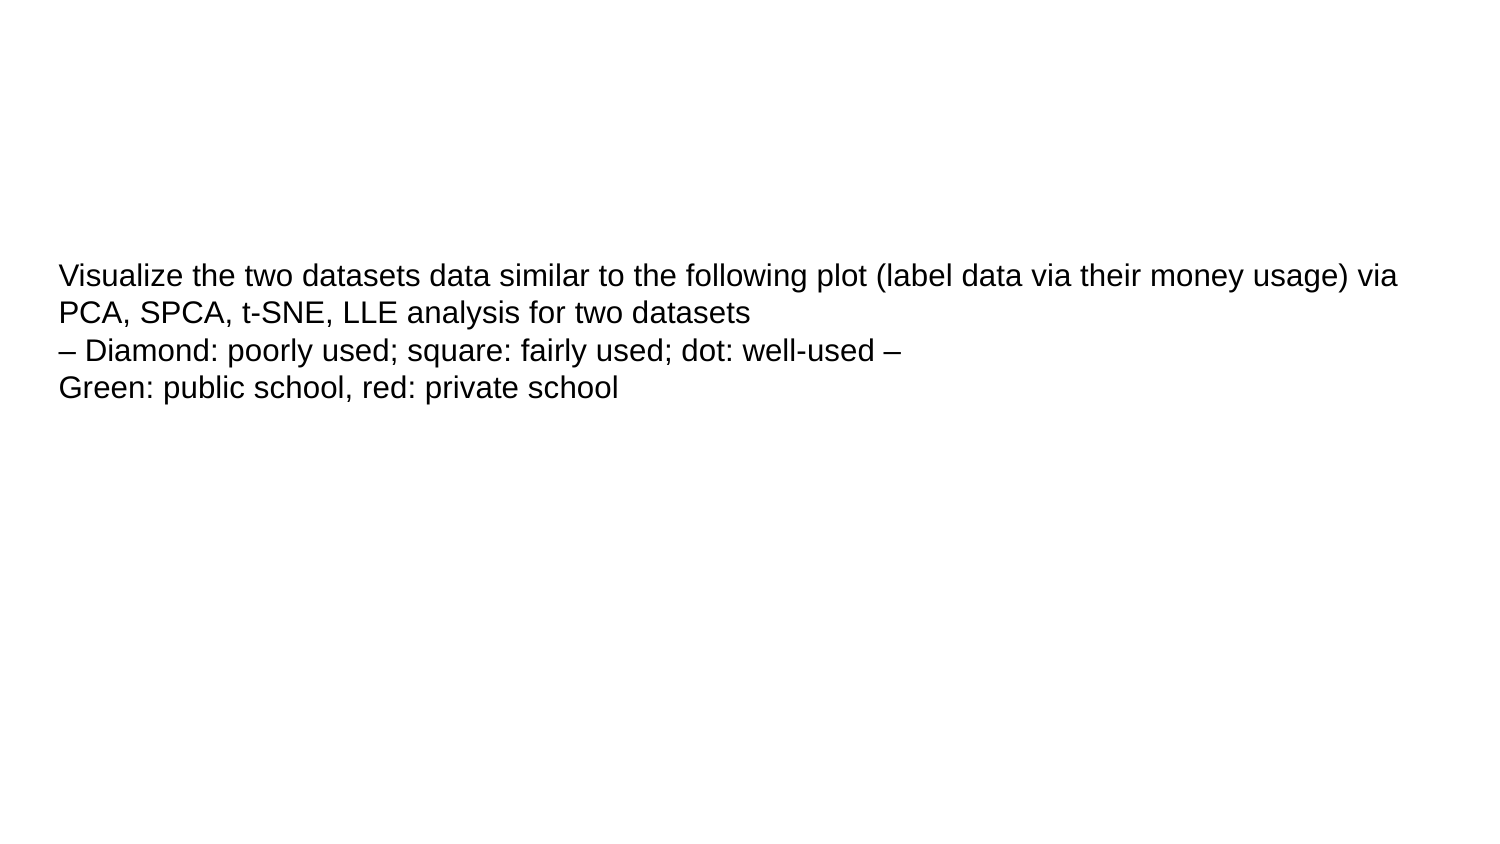

Visualize the two datasets data similar to the following plot (label data via their money usage) via PCA, SPCA, t-SNE, LLE analysis for two datasets
– Diamond: poorly used; square: fairly used; dot: well-used –
Green: public school, red: private school